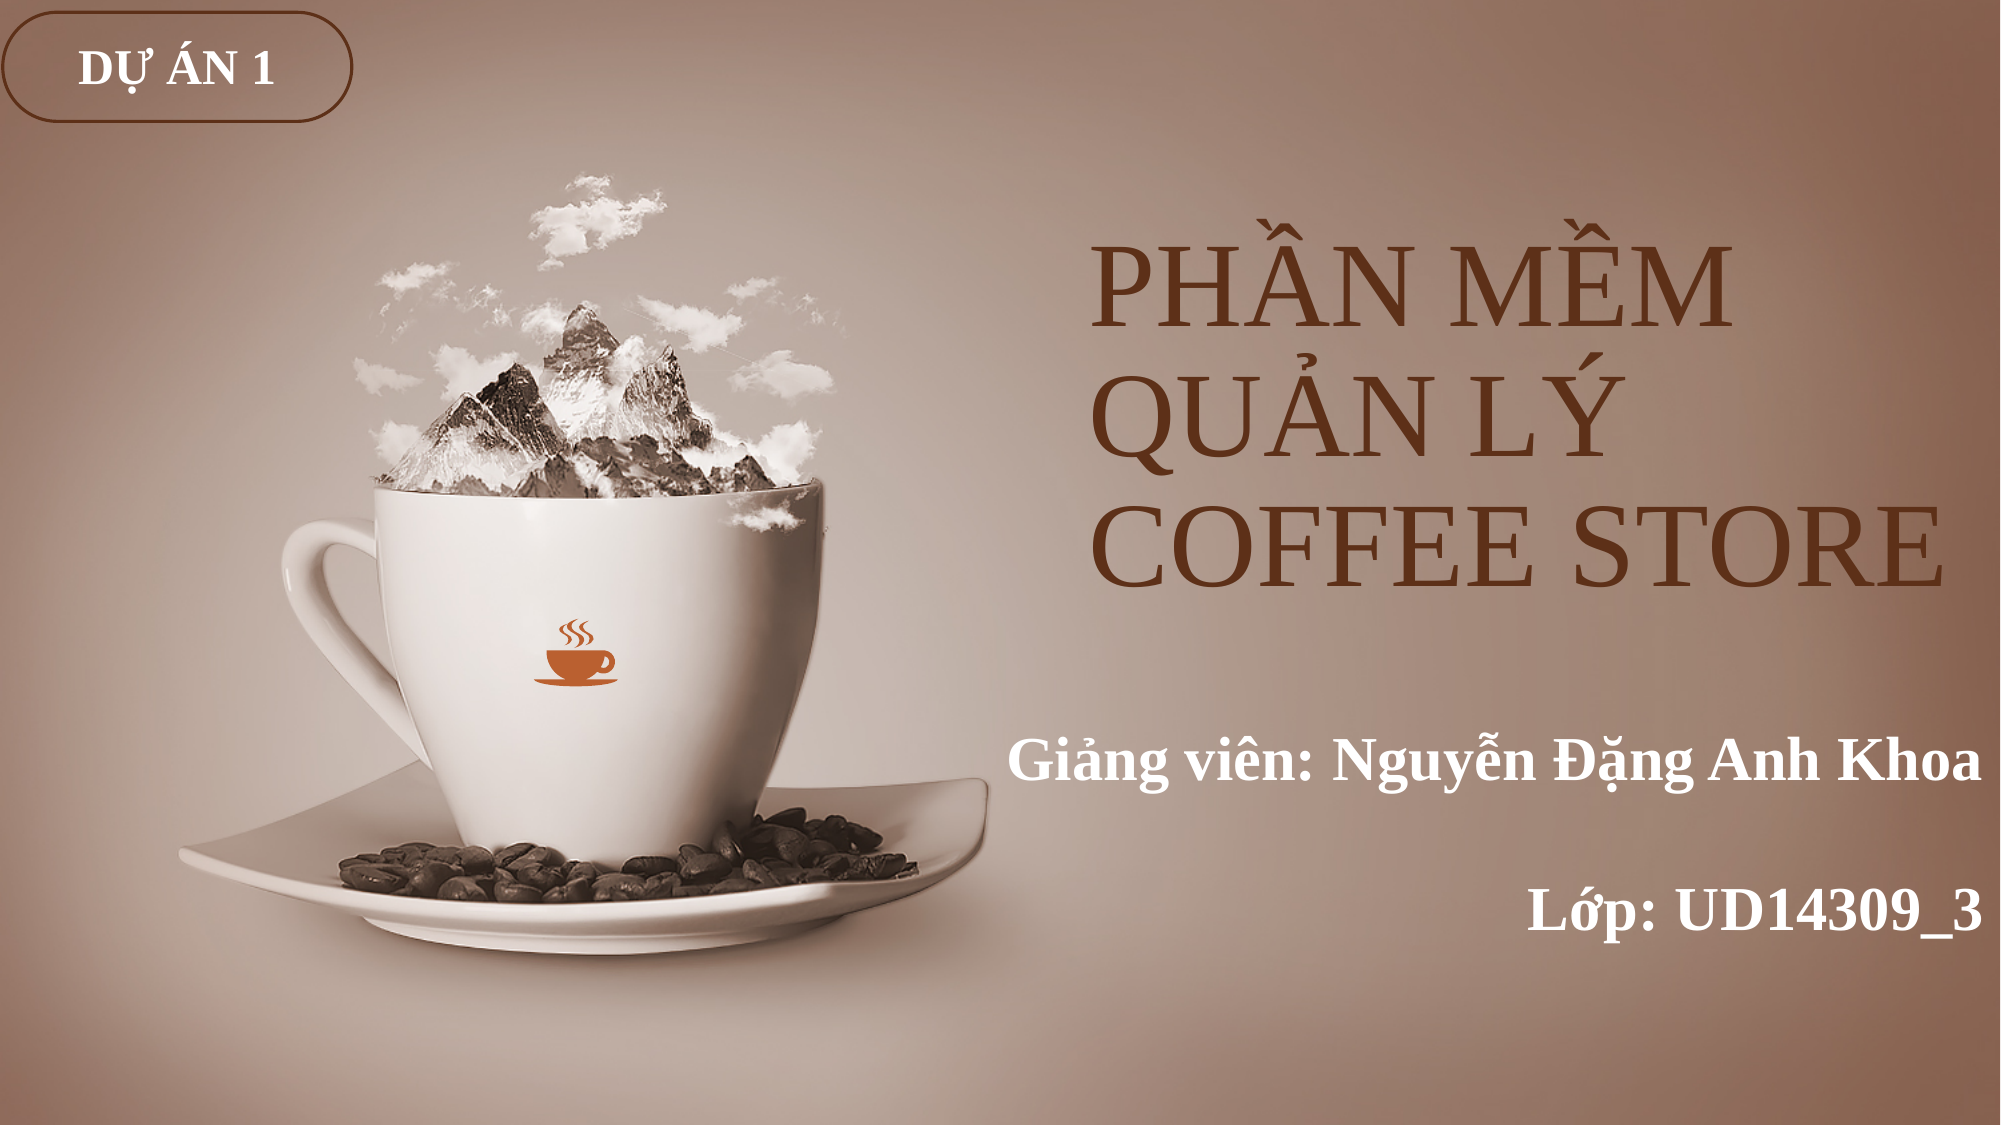

DỰ ÁN 1
PHẦN MỀM
QUẢN LÝ
COFFEE STORE

Giảng viên: Nguyễn Đặng Anh Khoa

Lớp: UD14309_3